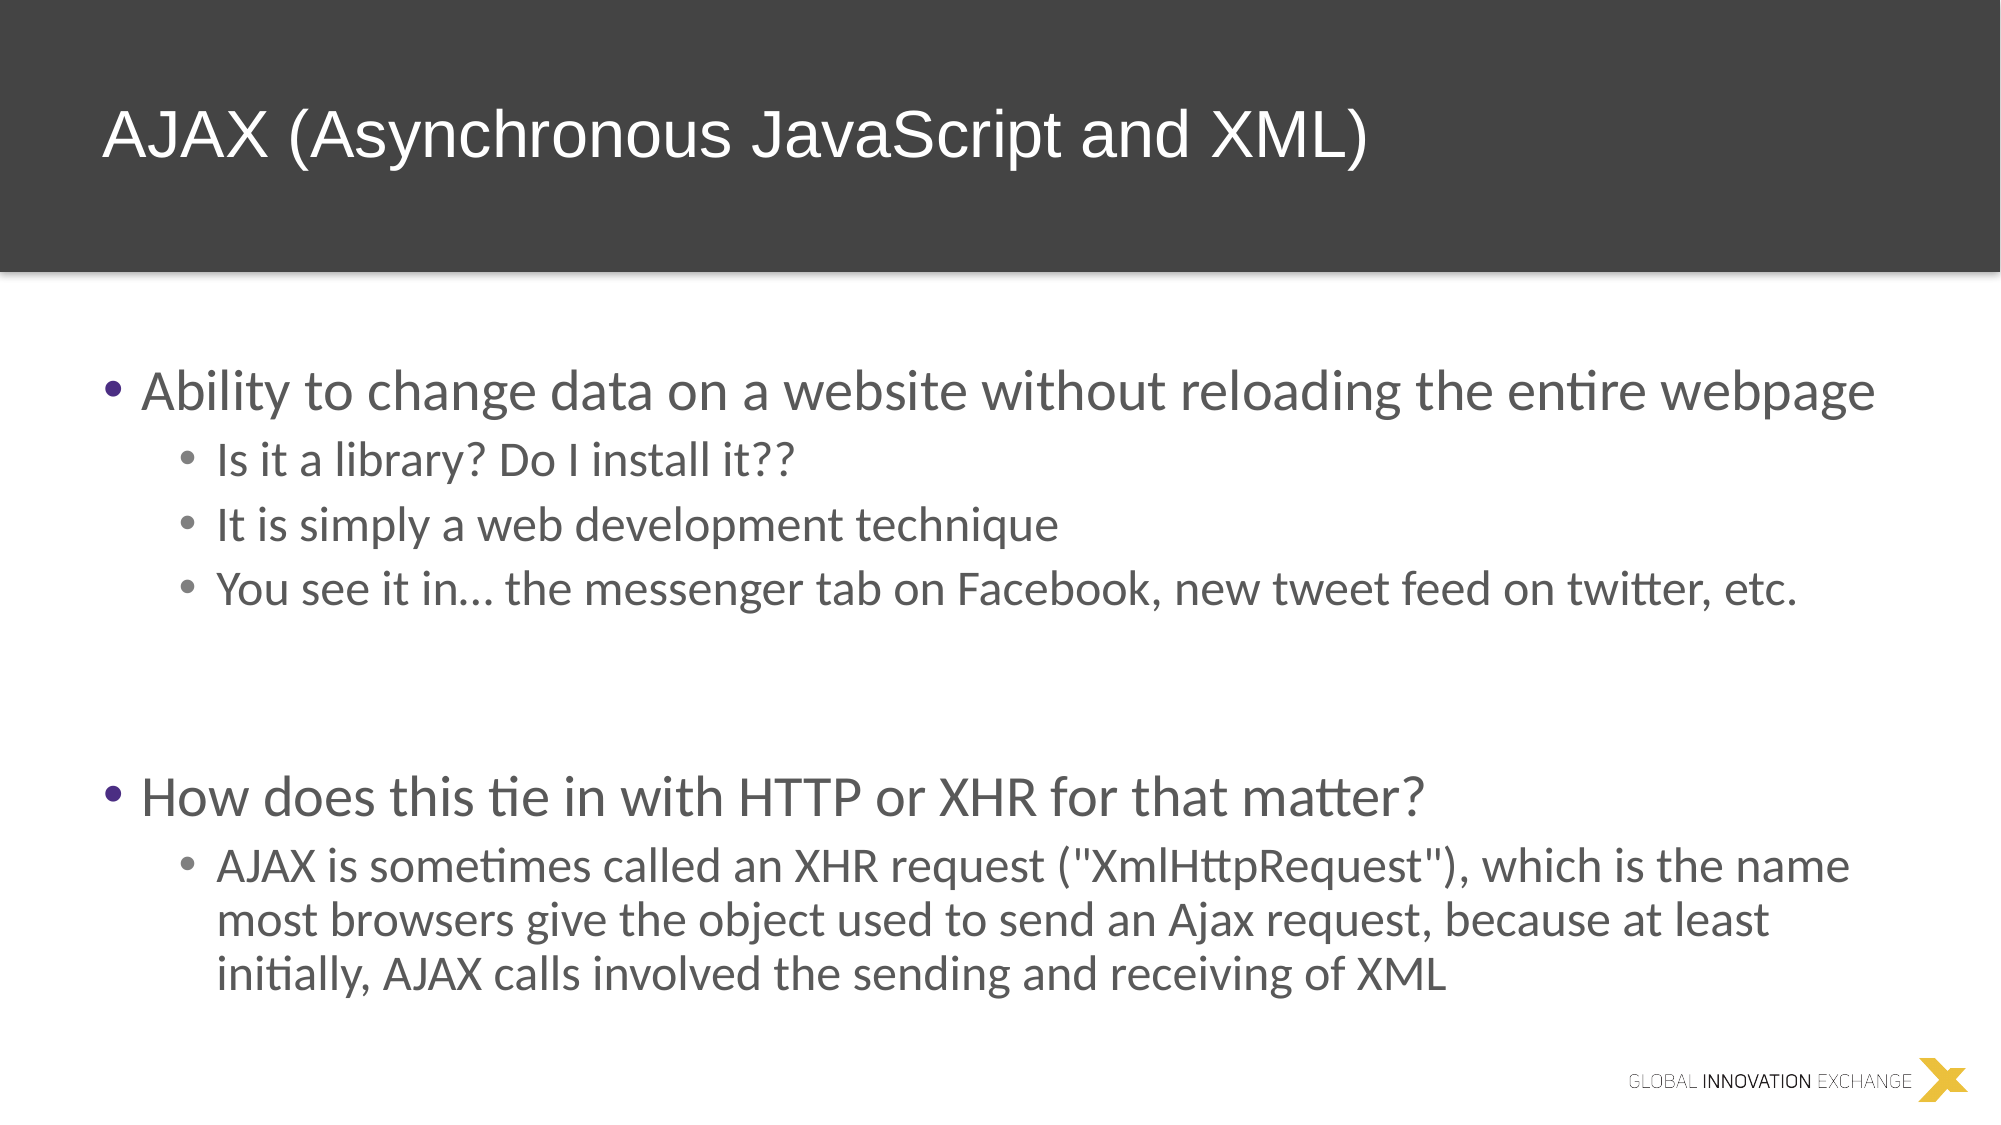

AJAX (Asynchronous JavaScript and XML)
Ability to change data on a website without reloading the entire webpage
Is it a library? Do I install it??
It is simply a web development technique
You see it in… the messenger tab on Facebook, new tweet feed on twitter, etc.

How does this tie in with HTTP or XHR for that matter?
AJAX is sometimes called an XHR request ("XmlHttpRequest"), which is the name most browsers give the object used to send an Ajax request, because at least initially, AJAX calls involved the sending and receiving of XML